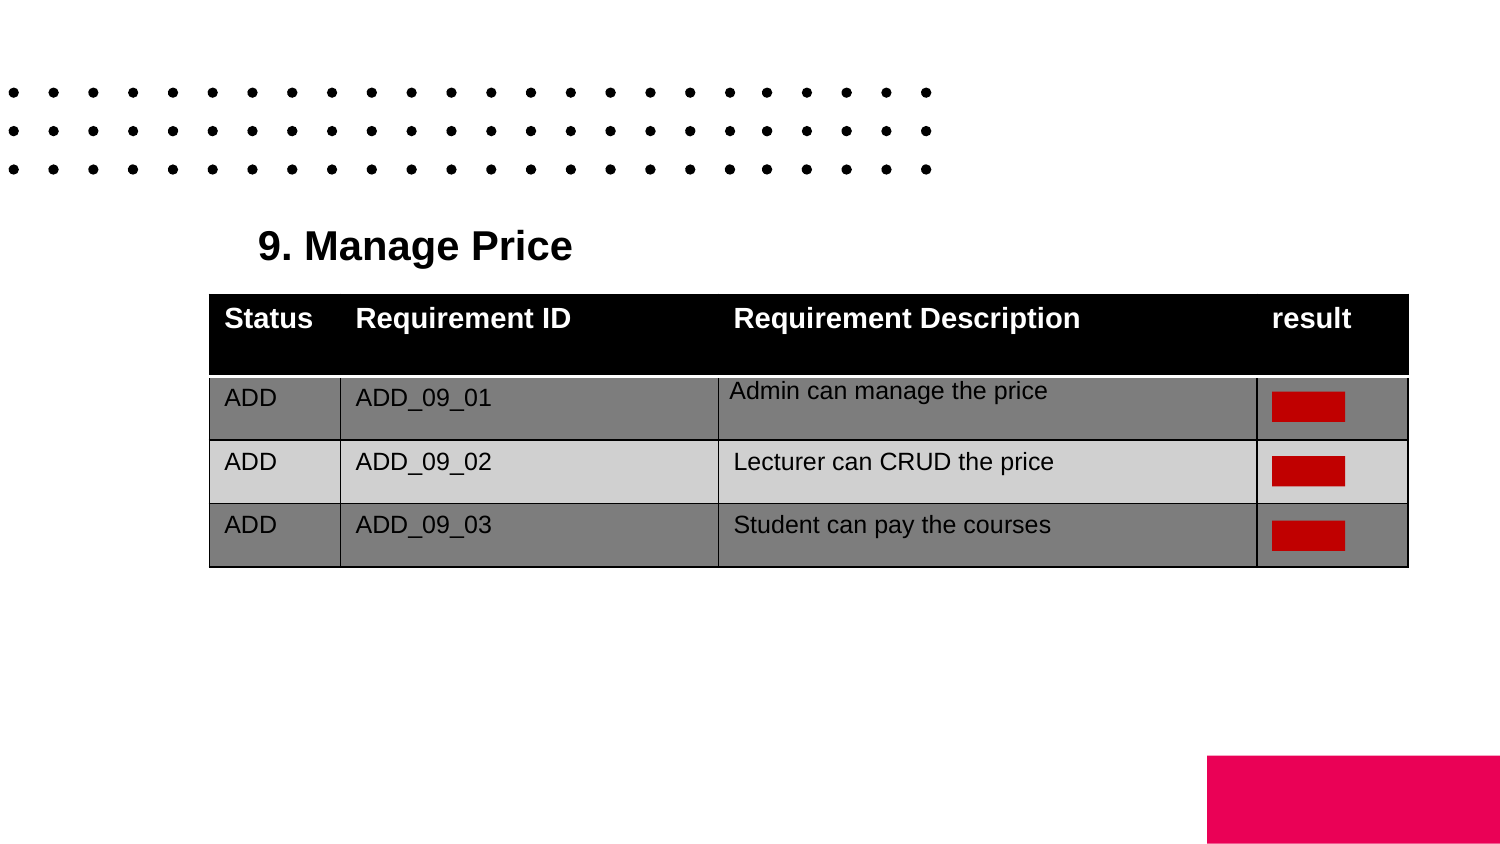

# 9. Manage Price
| Status | Requirement ID | Requirement Description | result |
| --- | --- | --- | --- |
| ADD | ADD\_09\_01 | Admin can manage the price |  |
| ADD | ADD\_09\_02 | Lecturer can CRUD the price |  |
| ADD | ADD\_09\_03 | Student can pay the courses |  |